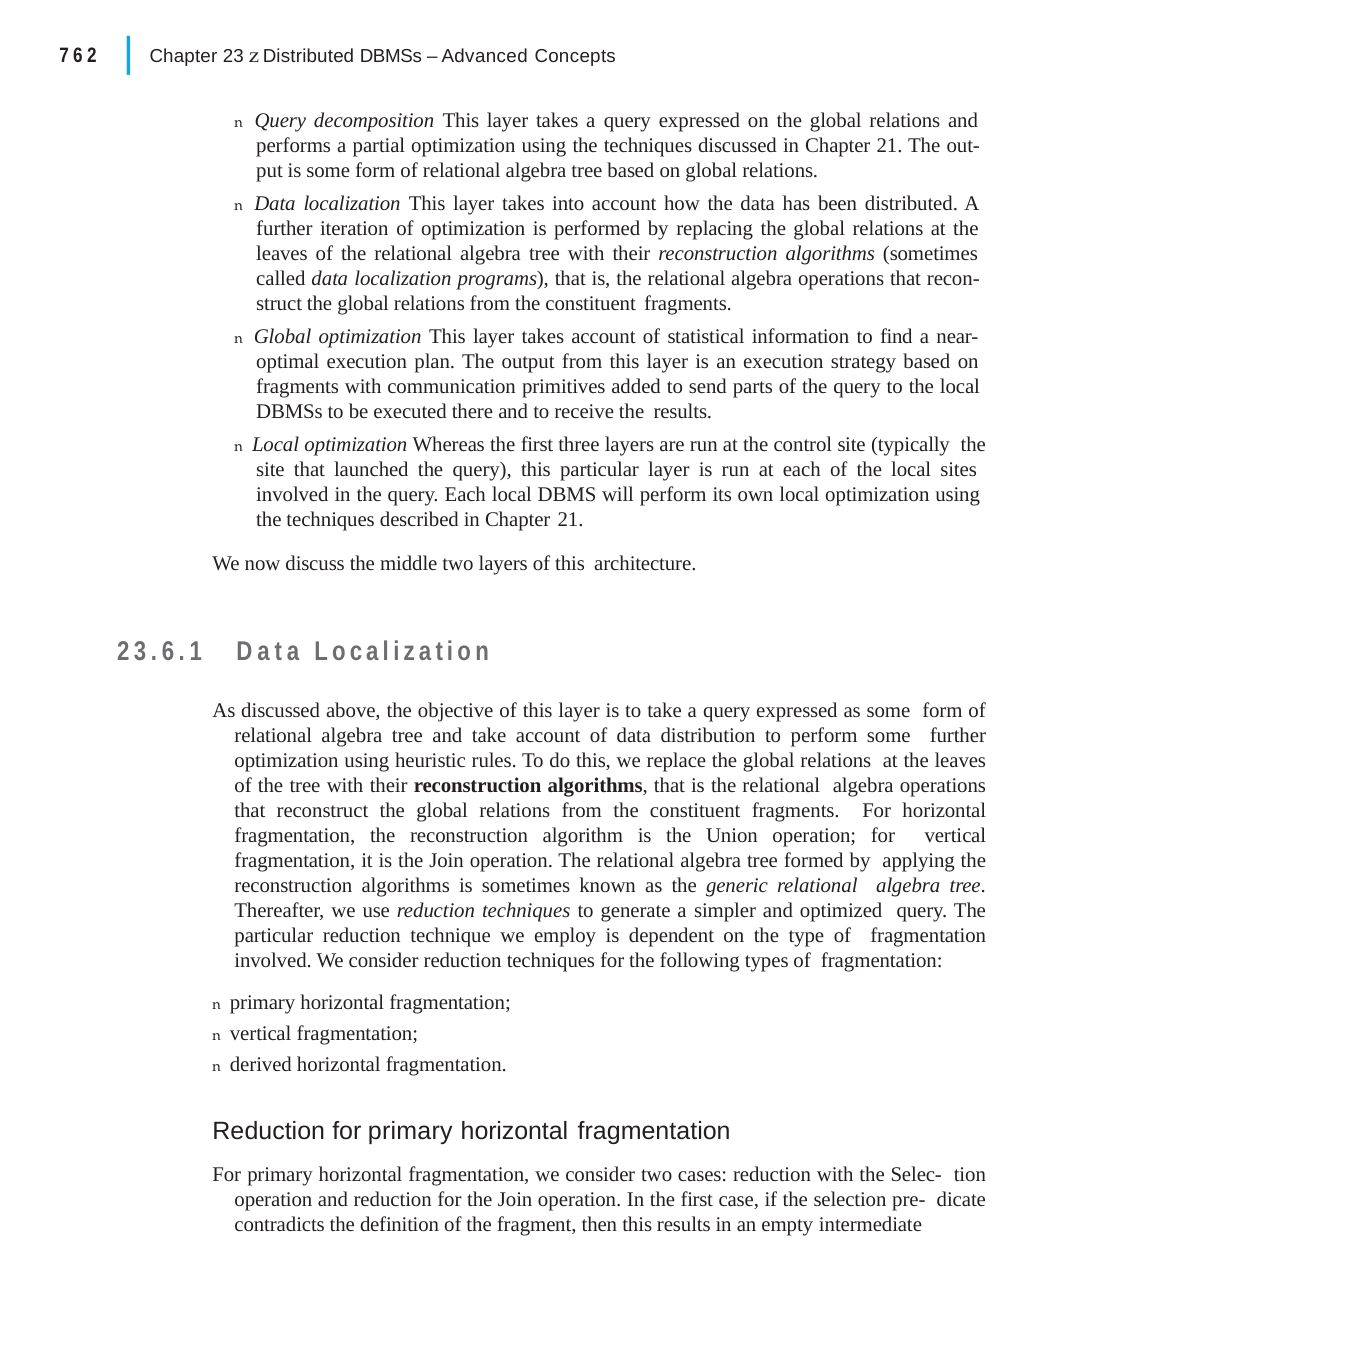

|
762
Chapter 23 z Distributed DBMSs – Advanced Concepts
n Query decomposition This layer takes a query expressed on the global relations and  performs a partial optimization using the techniques discussed in Chapter 21. The out-  put is some form of relational algebra tree based on global relations.
n Data localization This layer takes into account how the data has been distributed. A  further iteration of optimization is performed by replacing the global relations at the  leaves of the relational algebra tree with their reconstruction algorithms (sometimes  called data localization programs), that is, the relational algebra operations that recon-  struct the global relations from the constituent fragments.
n Global optimization This layer takes account of statistical information to find a near-  optimal execution plan. The output from this layer is an execution strategy based on  fragments with communication primitives added to send parts of the query to the local  DBMSs to be executed there and to receive the results.
n Local optimization Whereas the first three layers are run at the control site (typically  the site that launched the query), this particular layer is run at each of the local sites  involved in the query. Each local DBMS will perform its own local optimization using  the techniques described in Chapter 21.
We now discuss the middle two layers of this architecture.

23.6.1	Data Localization

As discussed above, the objective of this layer is to take a query expressed as some  form of relational algebra tree and take account of data distribution to perform some  further optimization using heuristic rules. To do this, we replace the global relations  at the leaves of the tree with their reconstruction algorithms, that is the relational  algebra operations that reconstruct the global relations from the constituent fragments.  For horizontal fragmentation, the reconstruction algorithm is the Union operation; for  vertical fragmentation, it is the Join operation. The relational algebra tree formed by  applying the reconstruction algorithms is sometimes known as the generic relational  algebra tree. Thereafter, we use reduction techniques to generate a simpler and optimized  query. The particular reduction technique we employ is dependent on the type of  fragmentation involved. We consider reduction techniques for the following types of  fragmentation:
n primary horizontal fragmentation;
n vertical fragmentation;
n derived horizontal fragmentation.

Reduction for primary horizontal fragmentation
For primary horizontal fragmentation, we consider two cases: reduction with the Selec-  tion operation and reduction for the Join operation. In the first case, if the selection pre-  dicate contradicts the definition of the fragment, then this results in an empty intermediate